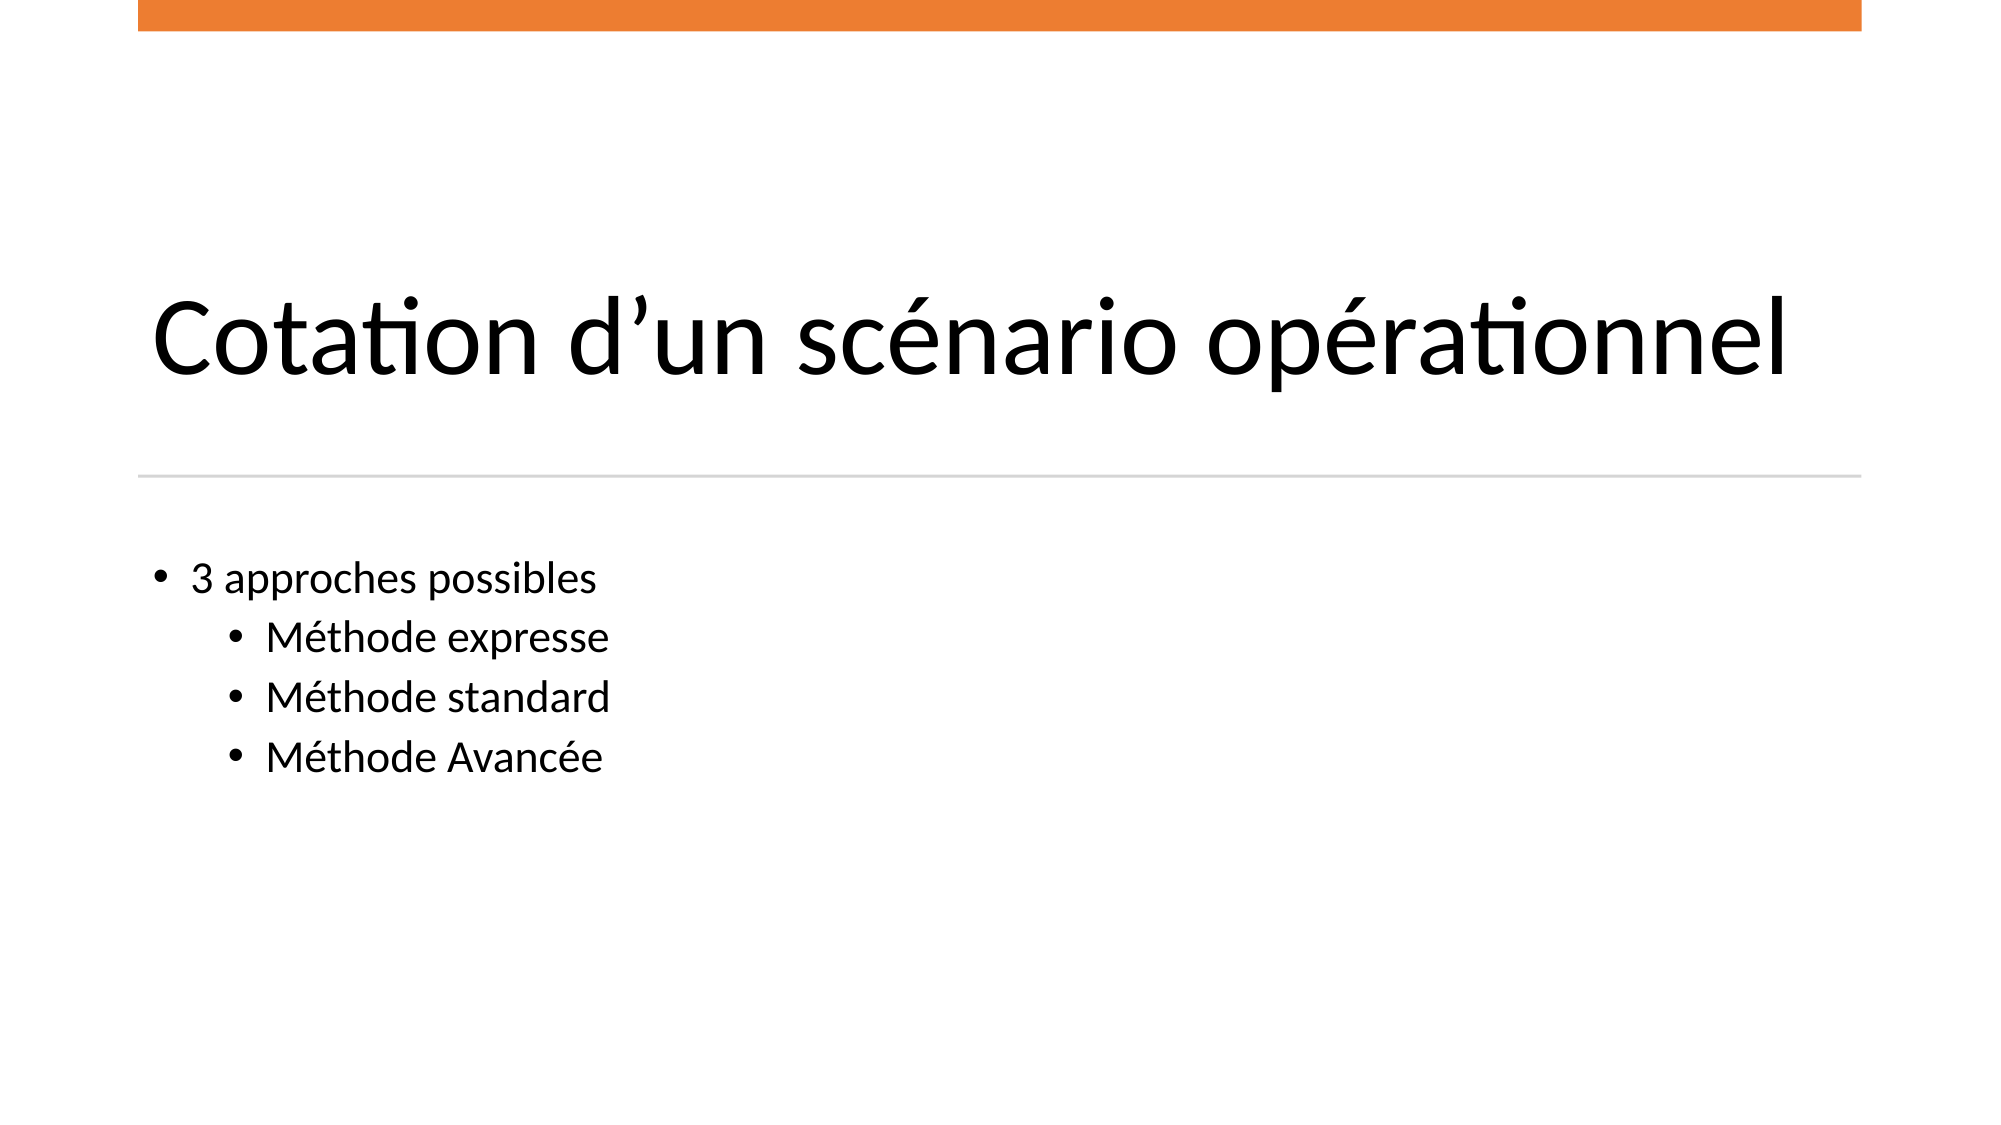

# Cotation d’un scénario opérationnel

3 approches possibles
Méthode expresse
Méthode standard
Méthode Avancée